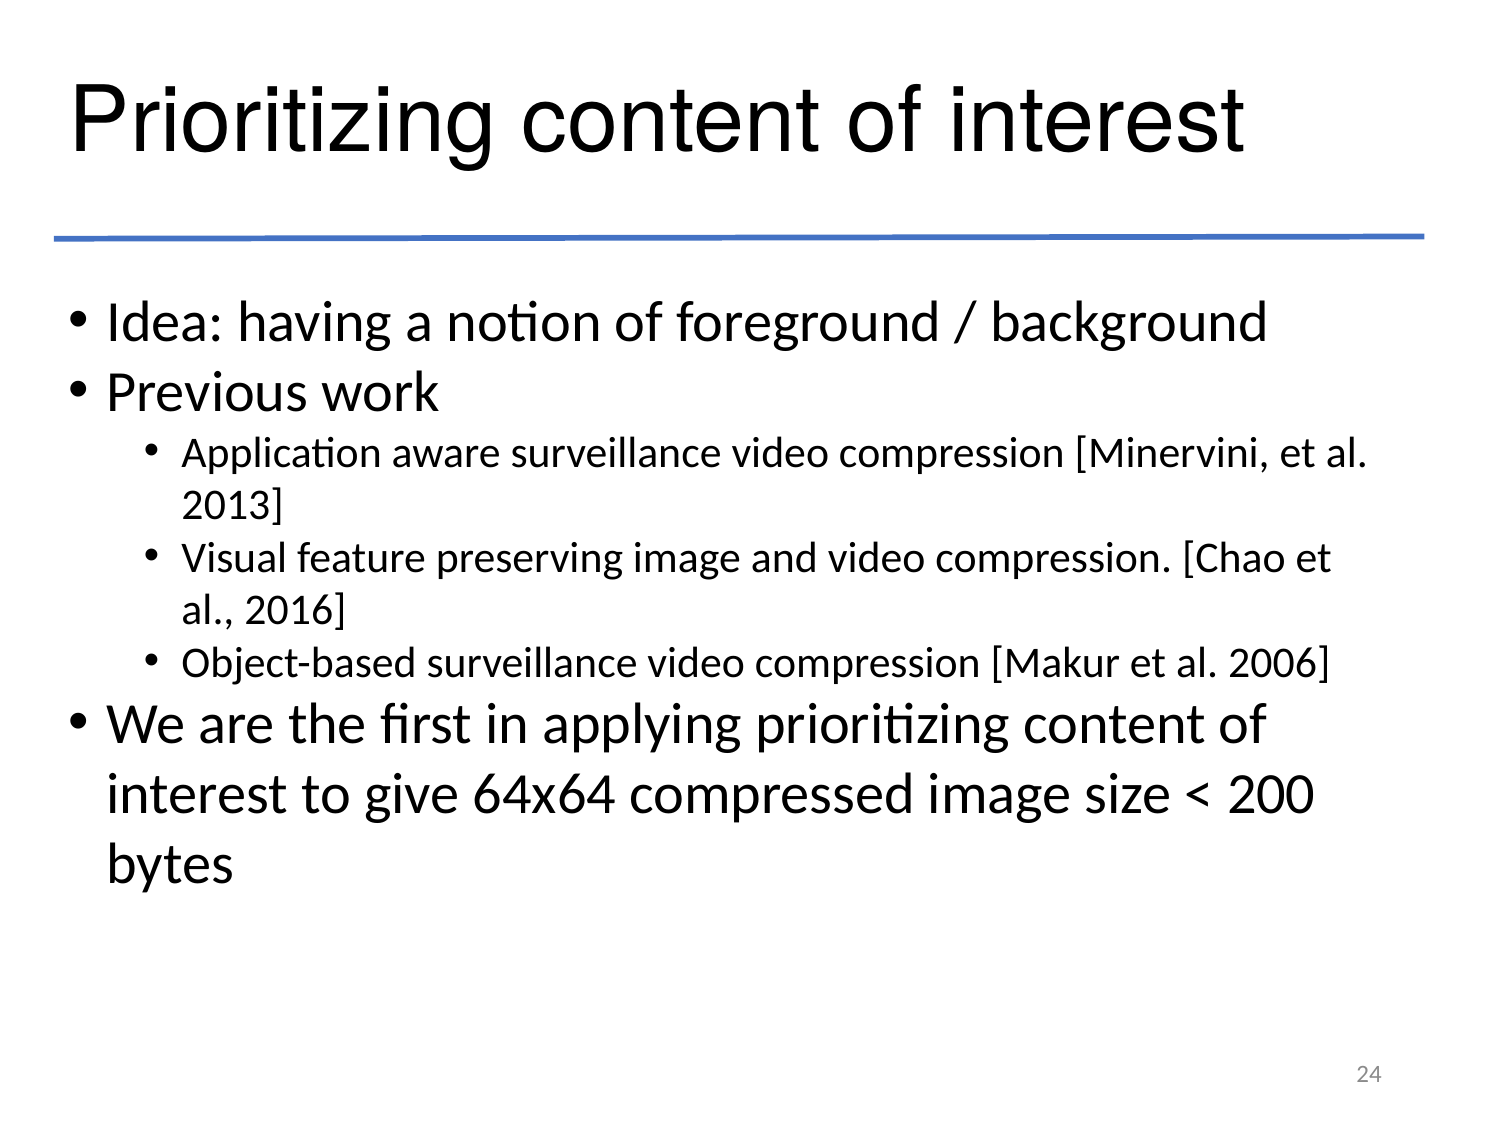

# Prioritizing content of interest
Idea: having a notion of foreground / background
Previous work
Application aware surveillance video compression [Minervini, et al. 2013]
Visual feature preserving image and video compression. [Chao et al., 2016]
Object-based surveillance video compression [Makur et al. 2006]
We are the first in applying prioritizing content of interest to give 64x64 compressed image size < 200 bytes

24